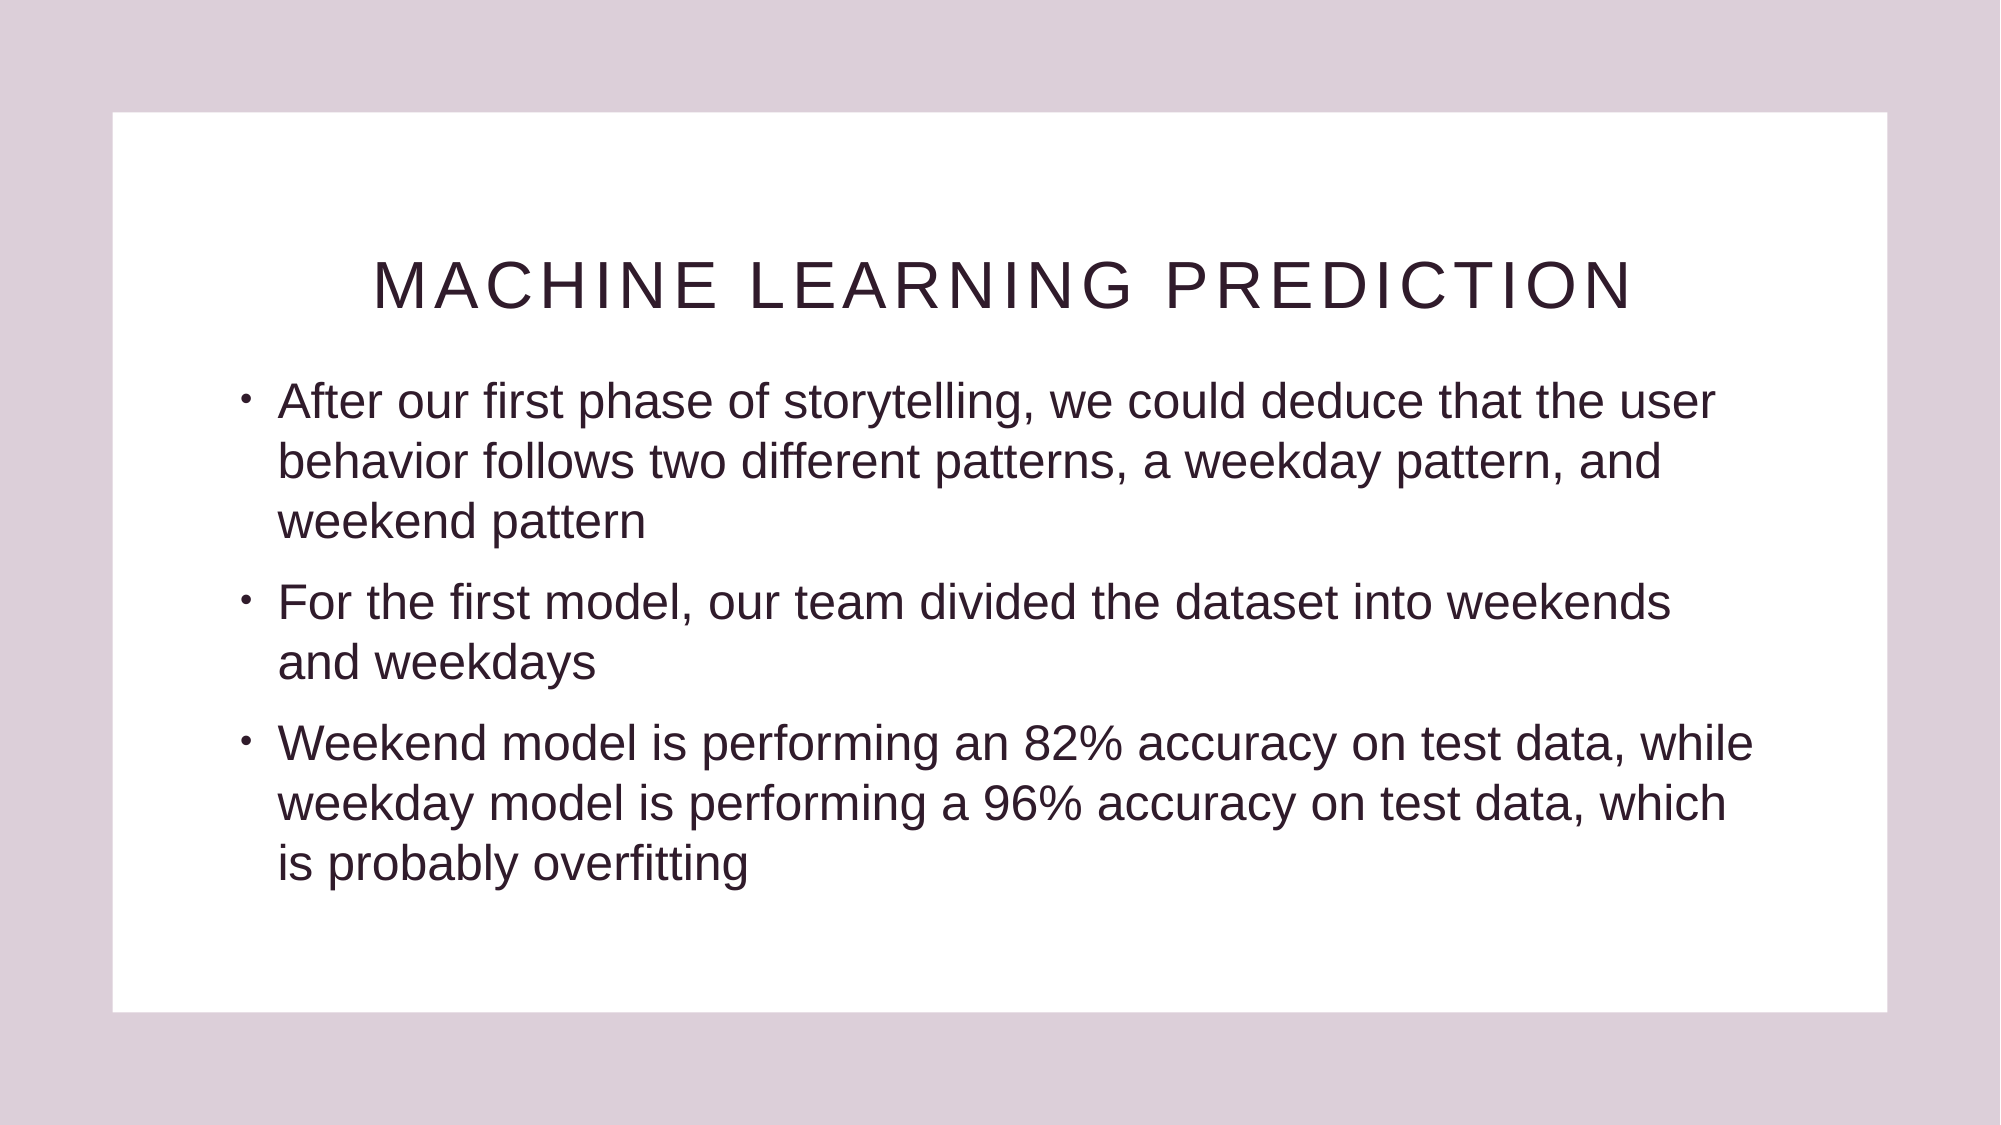

# Machine Learning Prediction
After our first phase of storytelling, we could deduce that the user behavior follows two different patterns, a weekday pattern, and weekend pattern
For the first model, our team divided the dataset into weekends and weekdays
Weekend model is performing an 82% accuracy on test data, while weekday model is performing a 96% accuracy on test data, which is probably overfitting